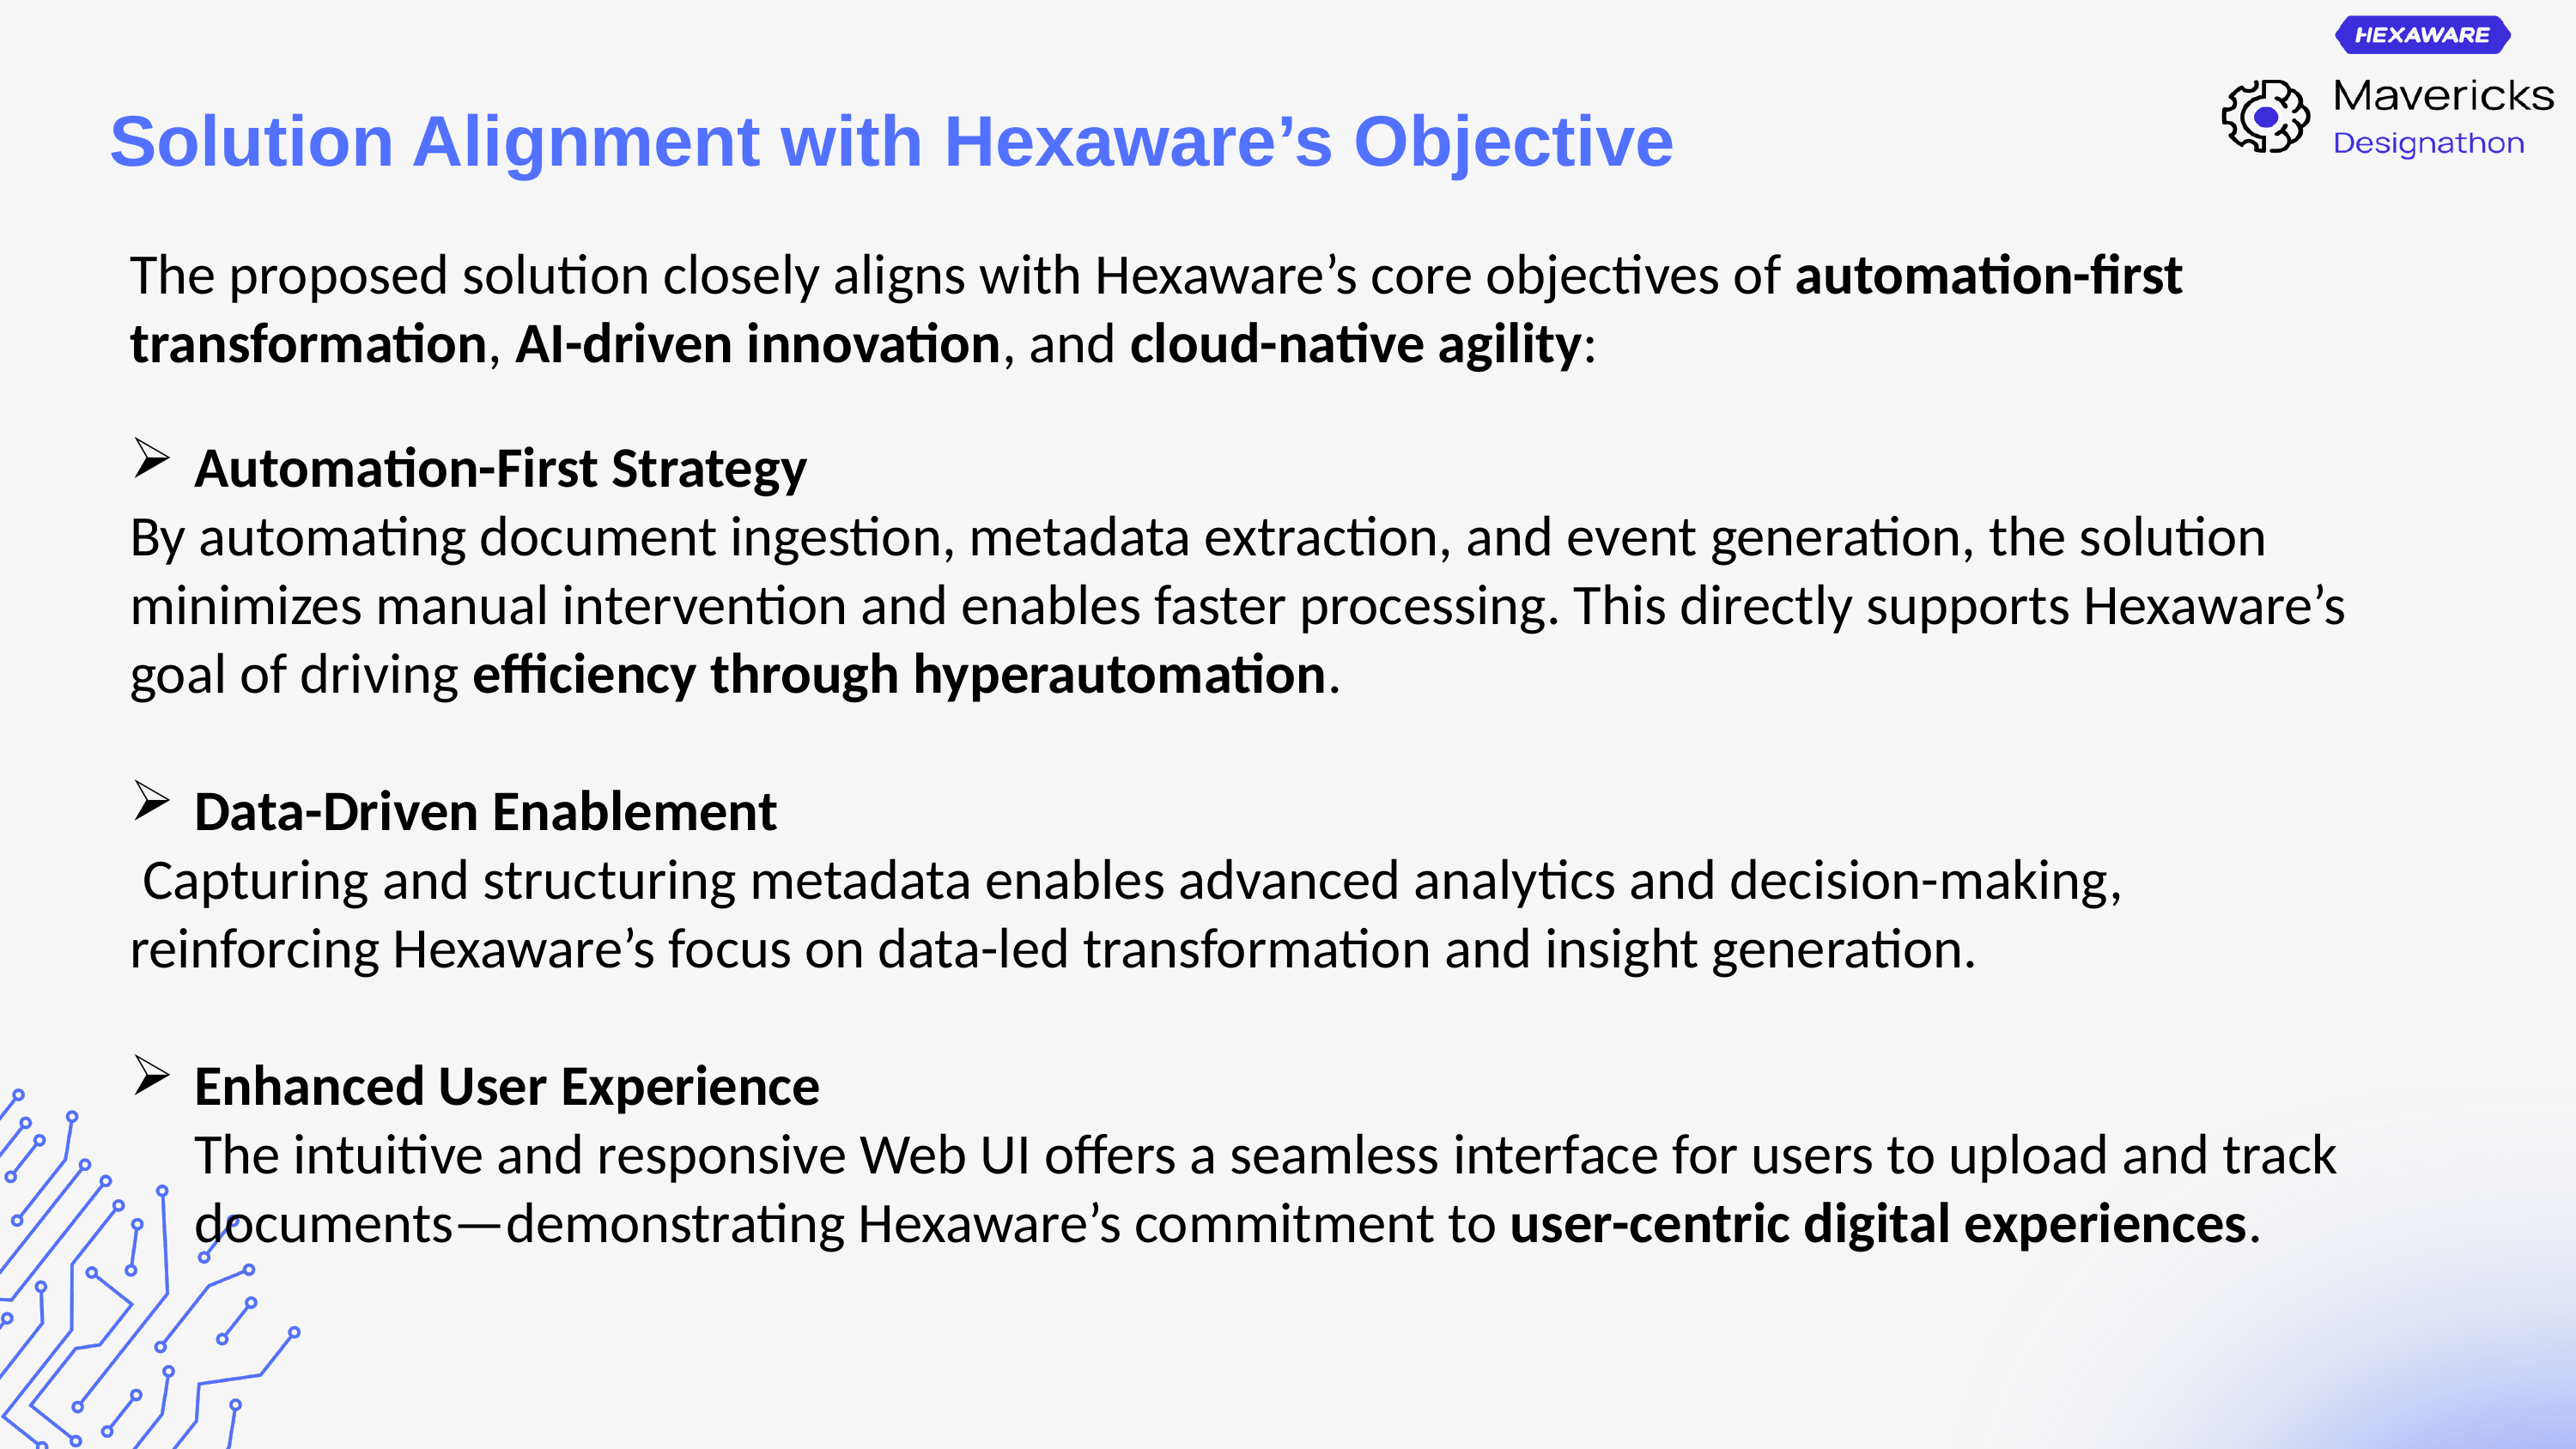

Solution Alignment with Hexaware’s Objective
The proposed solution closely aligns with Hexaware’s core objectives of automation-first transformation, AI-driven innovation, and cloud-native agility:
Automation-First Strategy
By automating document ingestion, metadata extraction, and event generation, the solution minimizes manual intervention and enables faster processing. This directly supports Hexaware’s goal of driving efficiency through hyperautomation.

Data-Driven Enablement
 Capturing and structuring metadata enables advanced analytics and decision-making, reinforcing Hexaware’s focus on data-led transformation and insight generation.

Enhanced User Experience
The intuitive and responsive Web UI offers a seamless interface for users to upload and track documents—demonstrating Hexaware’s commitment to user-centric digital experiences.